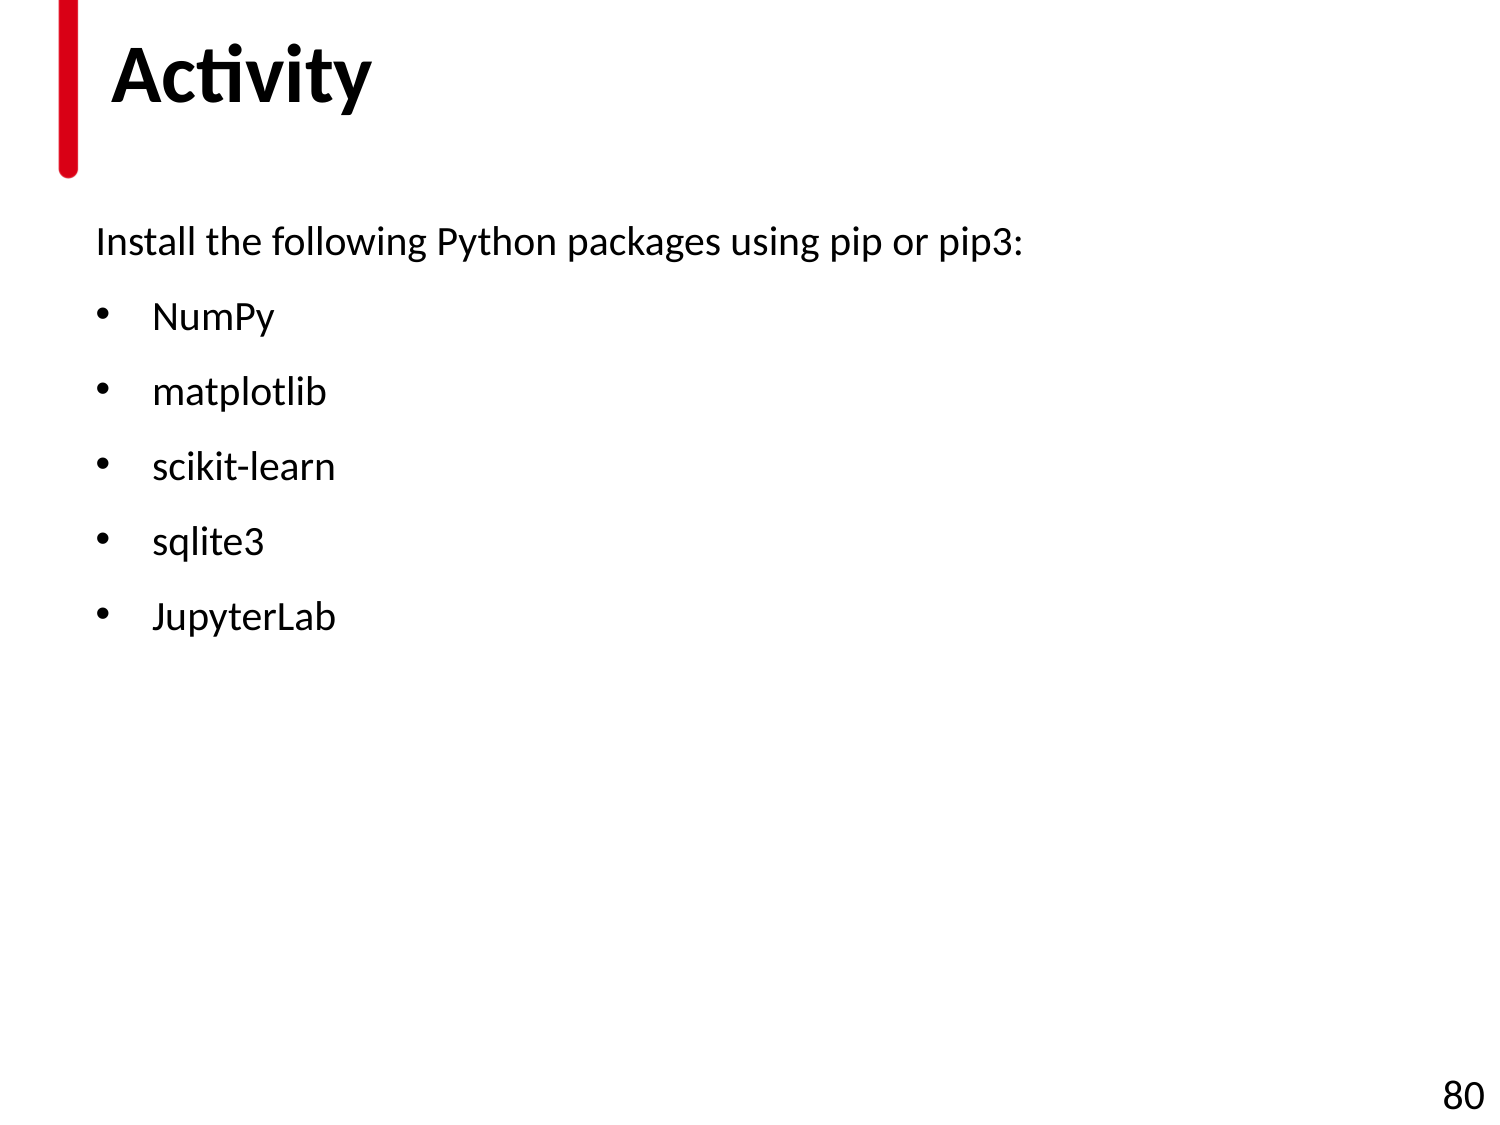

# Activity
Install the following Python packages using pip or pip3:
NumPy
matplotlib
scikit-learn
sqlite3
JupyterLab